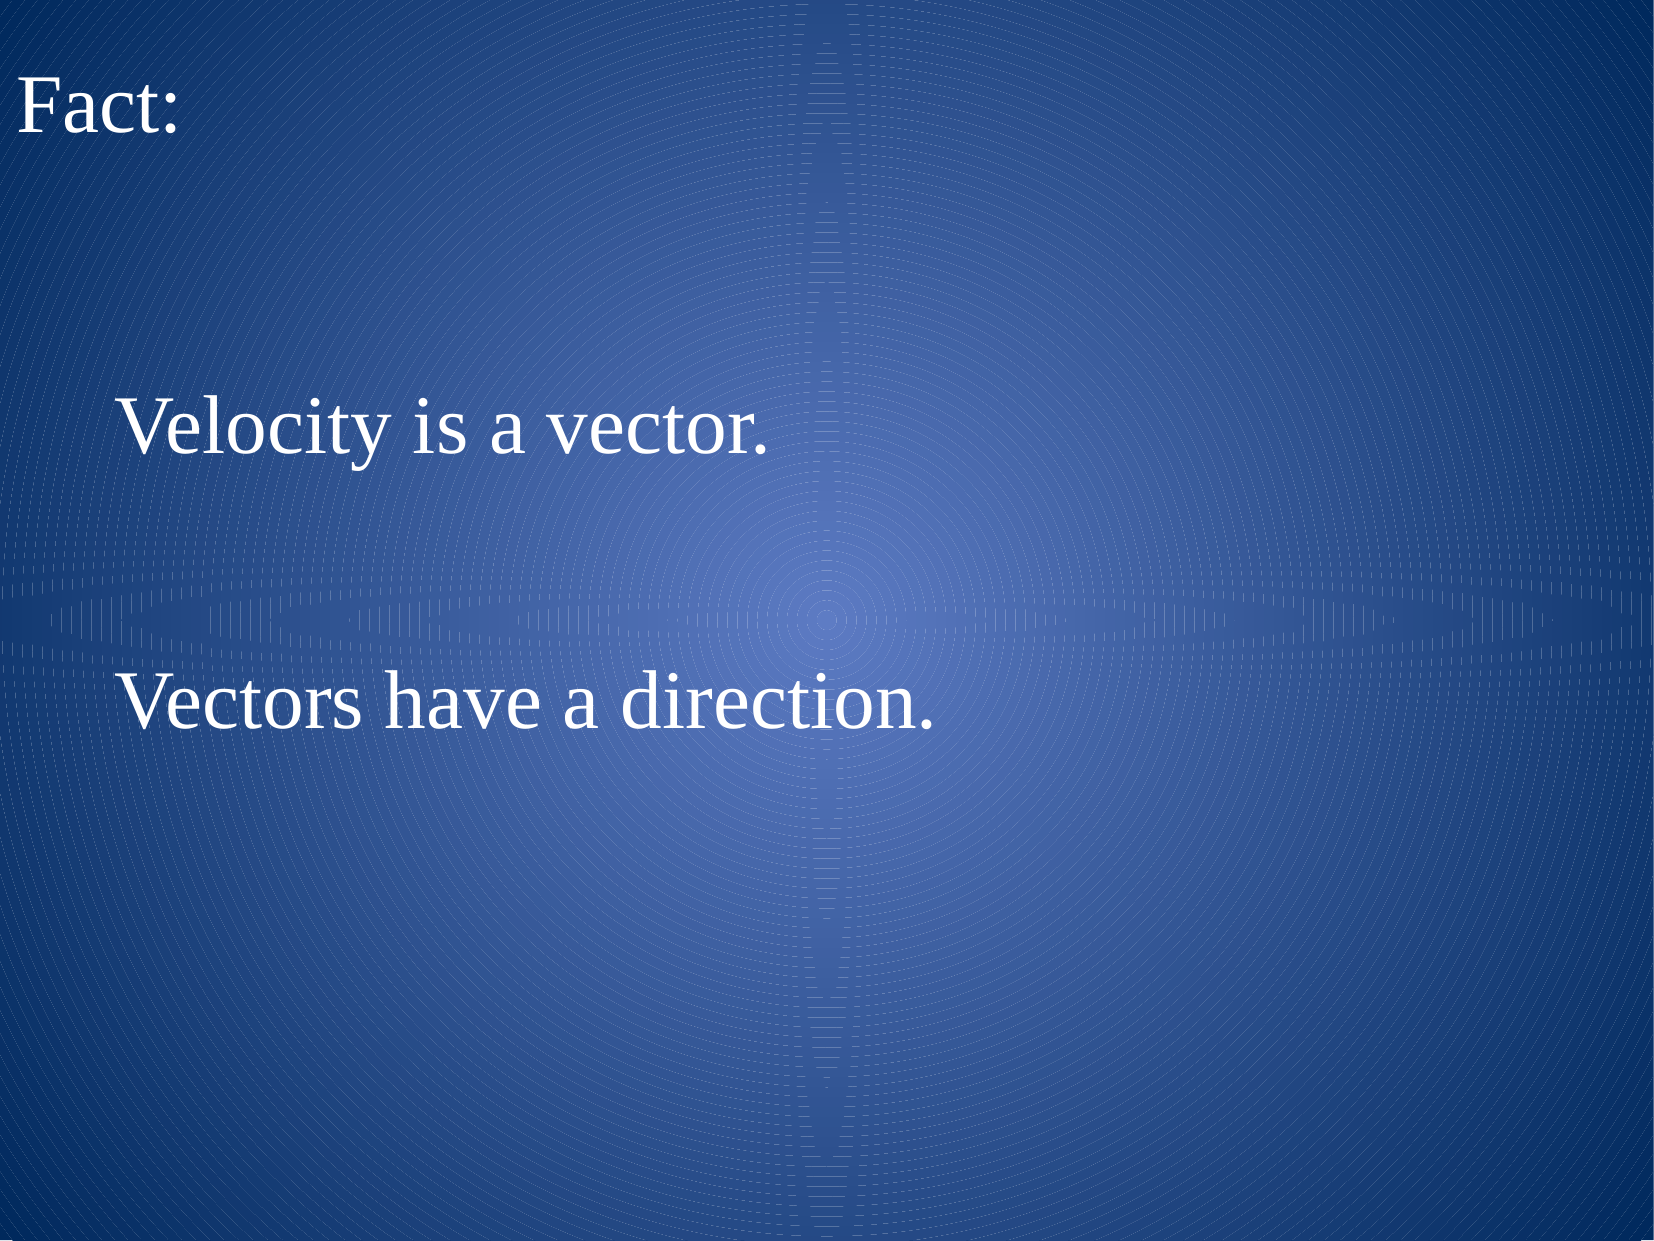

Fact:
Velocity is a vector.
Vectors have a direction.